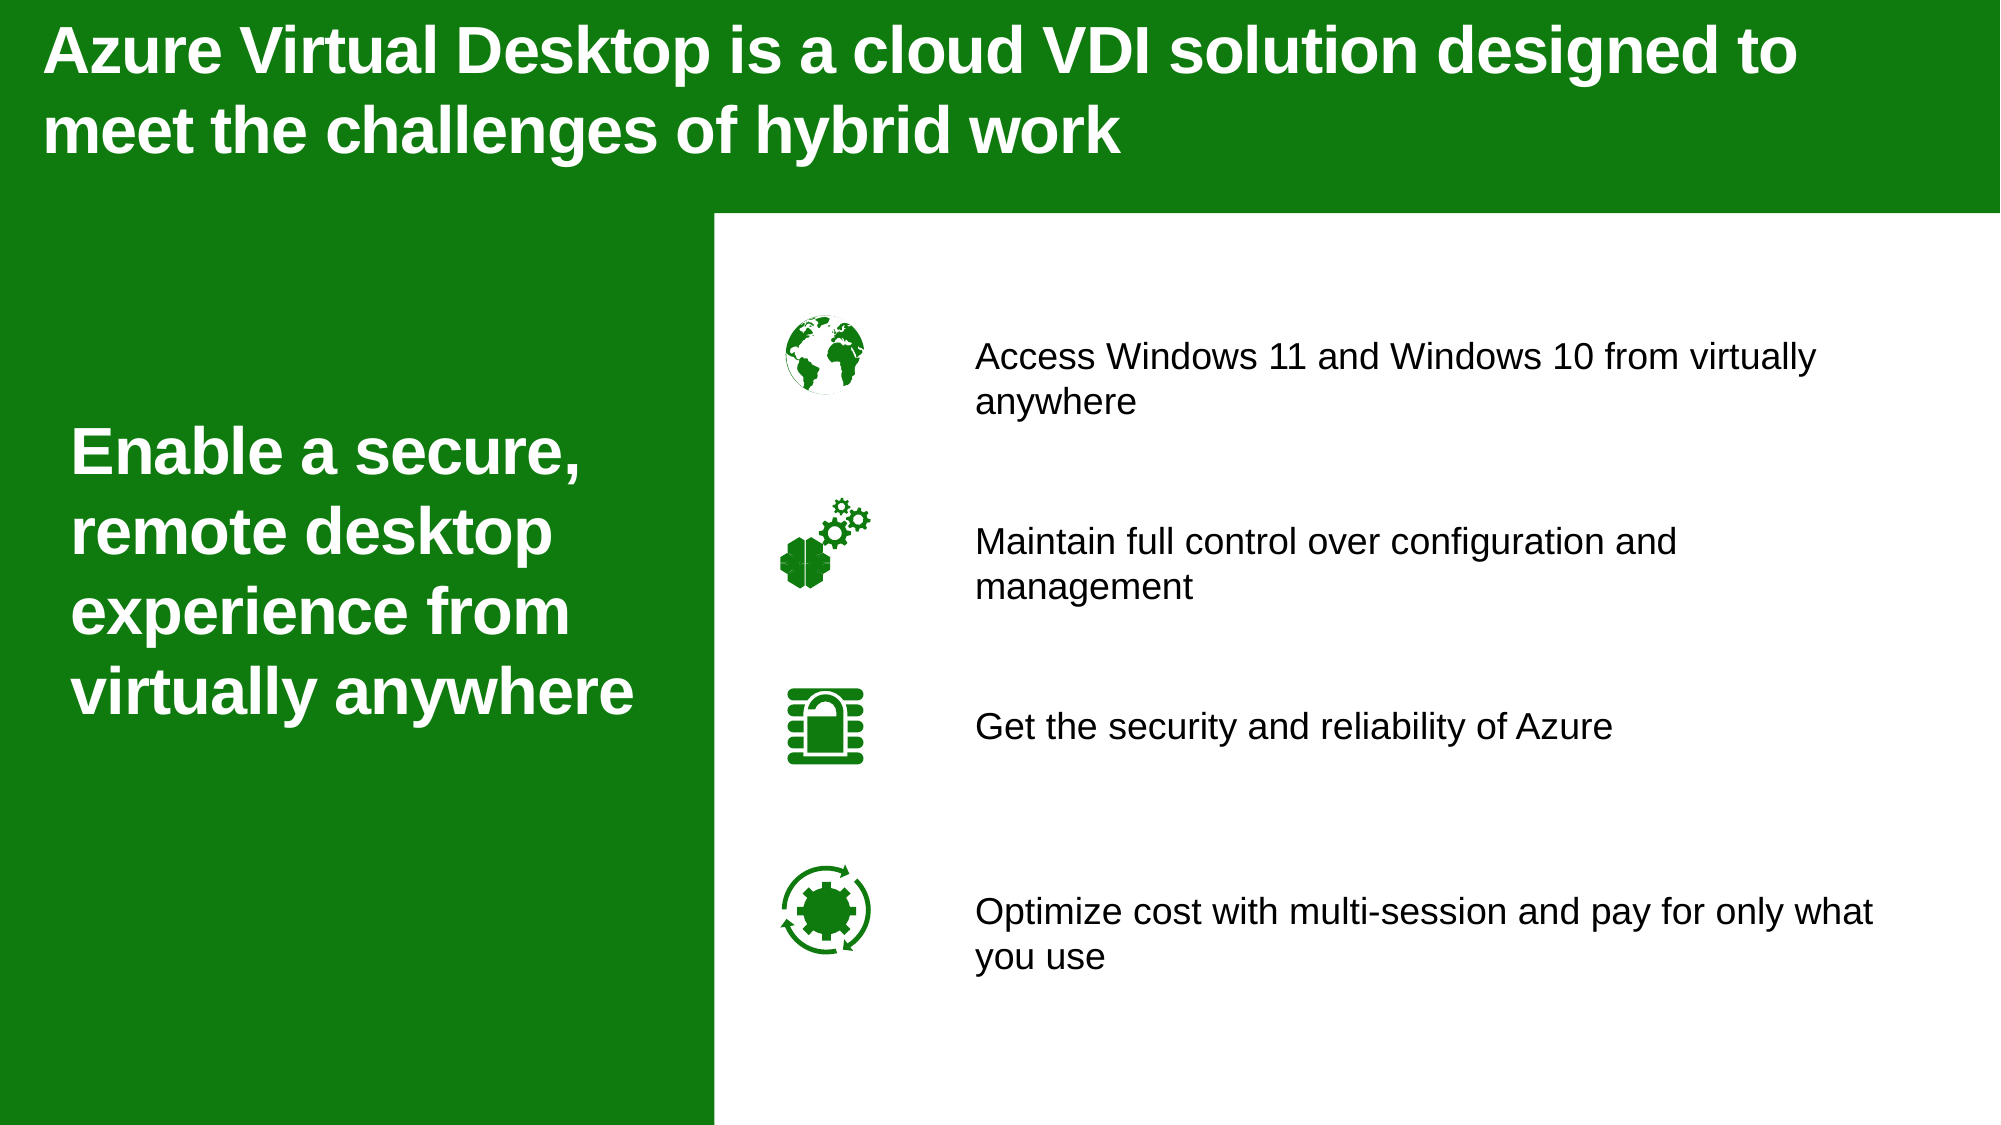

# Azure Virtual Desktop is a cloud VDI solution designed to meet the challenges of hybrid work

Access Windows 11 and Windows 10 from virtually anywhere
Enable a secure, remote desktop experience from virtually anywhere​

Maintain full control over configuration and management

Get the security and reliability of Azure

Optimize cost with multi-session and pay for only what you use